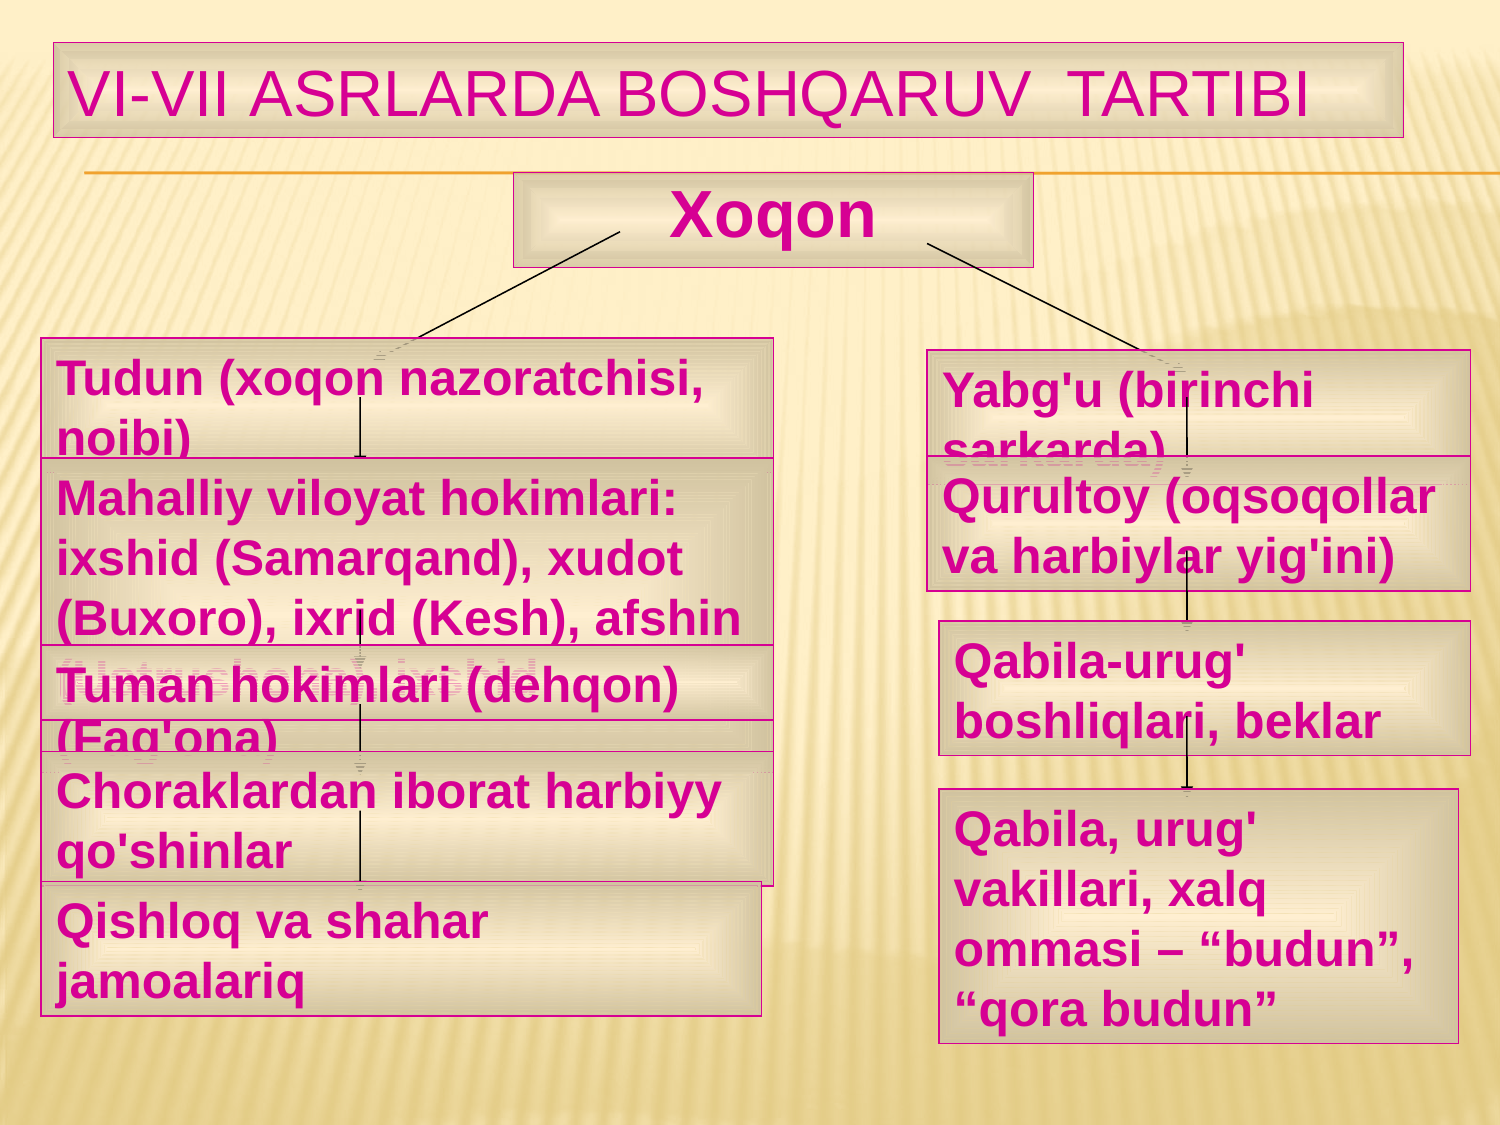

# VI-VII asrlarda boshqaruv  tartibi
Xoqon

Tudun (xoqon nazoratchisi, noibi)
Yabg'u (birinchi sarkarda)

Qurultoy (oqsoqollar va harbiylar yig'ini)
Mahalliy viloyat hokimlari: ixshid (Samarqand), xudot (Buxoro), ixrid (Kesh), afshin (Ustrushona), ixshid (Fag'ona)

Qabila-urug' boshliqlari, beklar
Tuman hokimlari (dehqon)

Choraklardan iborat harbiyy qo'shinlar
Qabila, urug' vakillari, xalq ommasi – “budun”, “qora budun”

Qishloq va shahar  jamoalariq